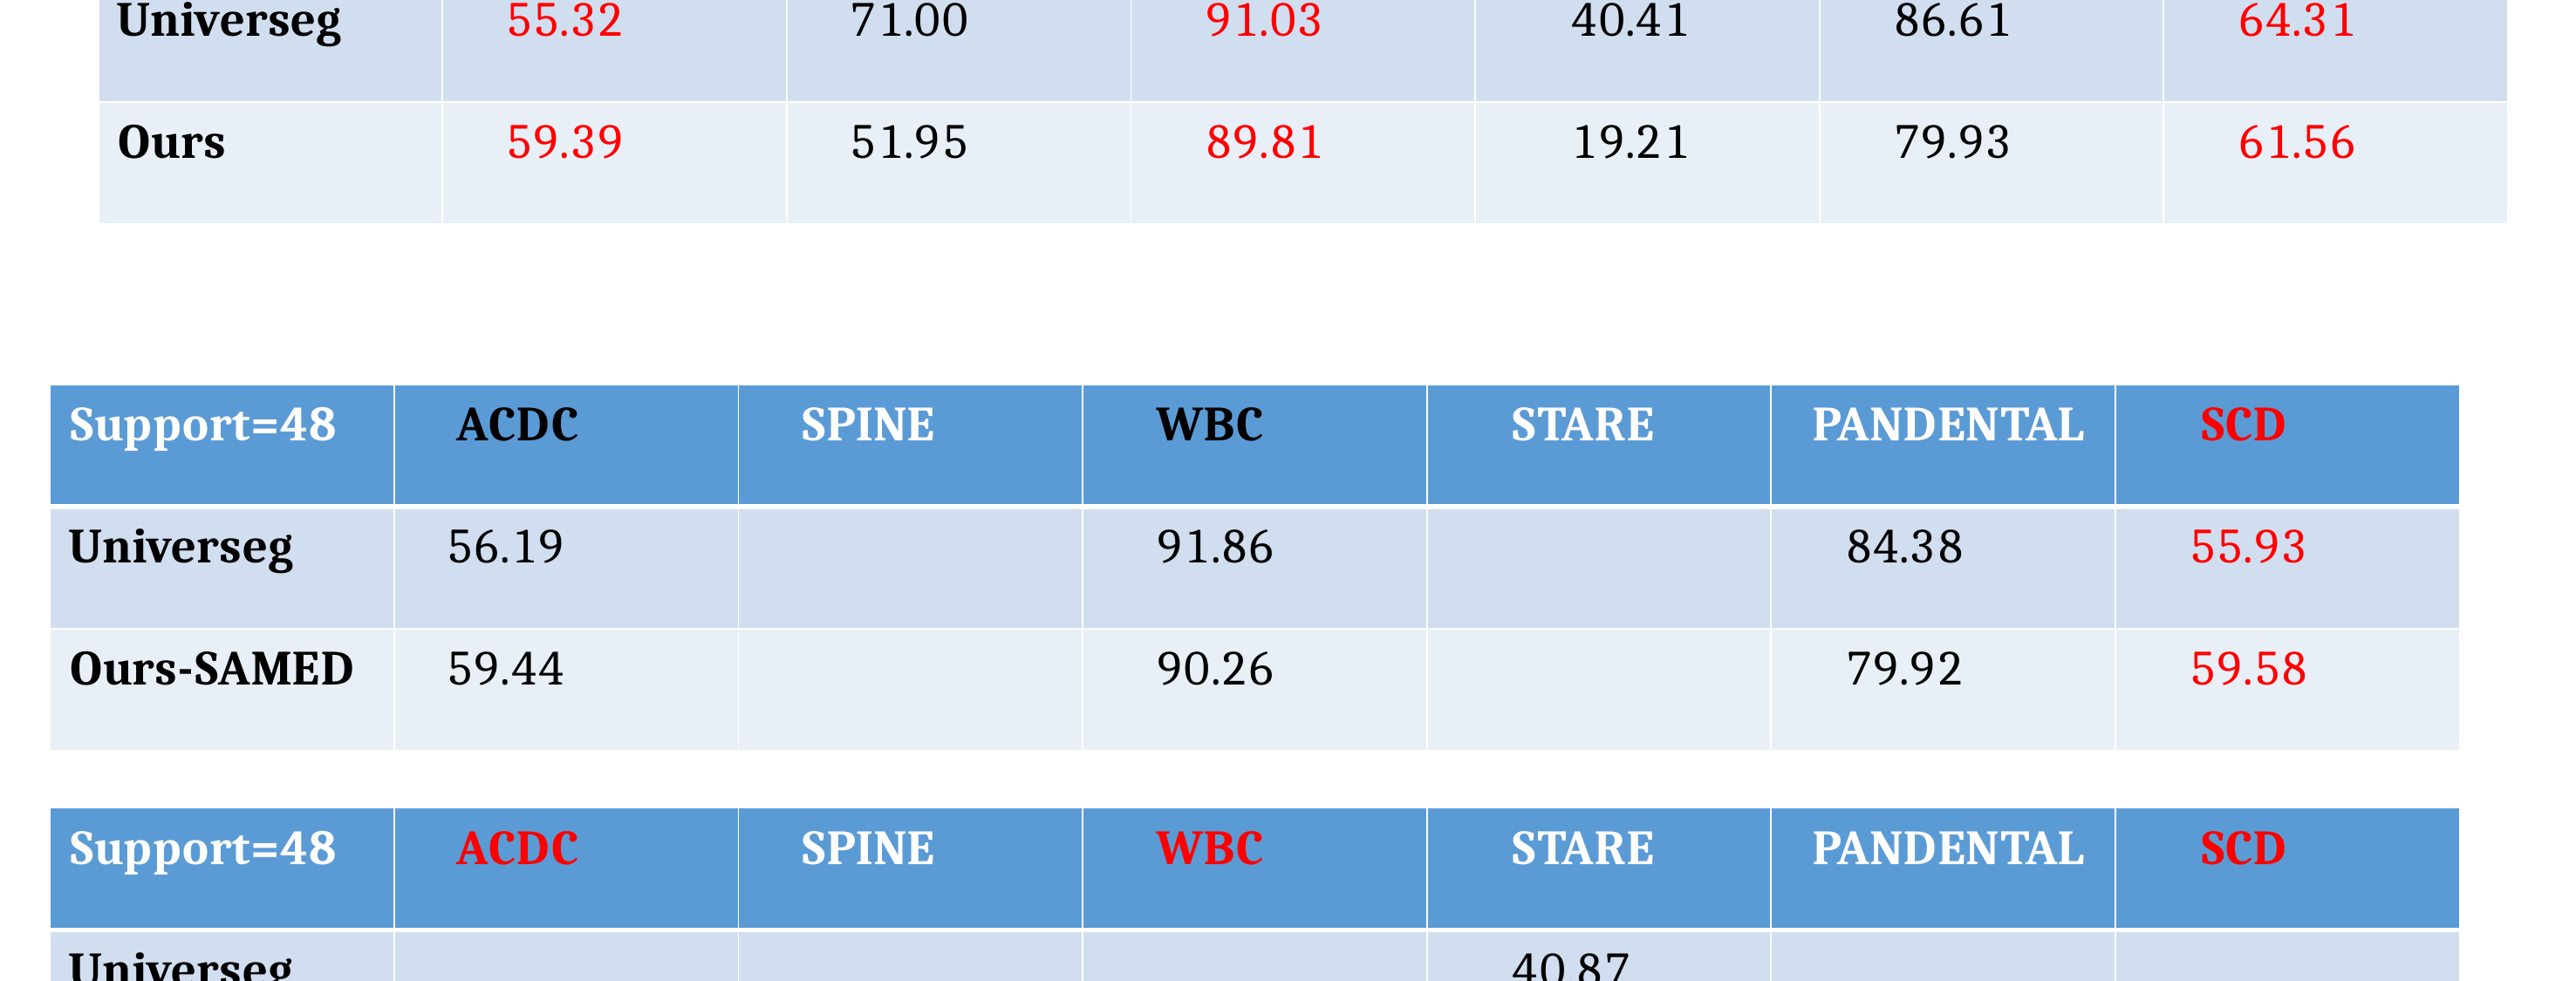

| Support=48 | ACDC | SPINE | WBC | STARE | PANDENTAL | SCD |
| --- | --- | --- | --- | --- | --- | --- |
| Universeg | 55.32 | 71.00 | 91.03 | 40.41 | 86.61 | 64.31 |
| Ours | 59.39 | 51.95 | 89.81 | 19.21 | 79.93 | 61.56 |
| Support=48 | ACDC | SPINE | WBC | STARE | PANDENTAL | SCD |
| --- | --- | --- | --- | --- | --- | --- |
| Universeg | 56.19 |  | 91.86 |  | 84.38 | 55.93 |
| Ours-SAMED | 59.44 |  | 90.26 |  | 79.92 | 59.58 |
| Support=48 | ACDC | SPINE | WBC | STARE | PANDENTAL | SCD |
| --- | --- | --- | --- | --- | --- | --- |
| Universeg |  |  |  | 40.87 |  |  |
| Ours-MEDSAM |  |  |  | 43.30 |  |  |